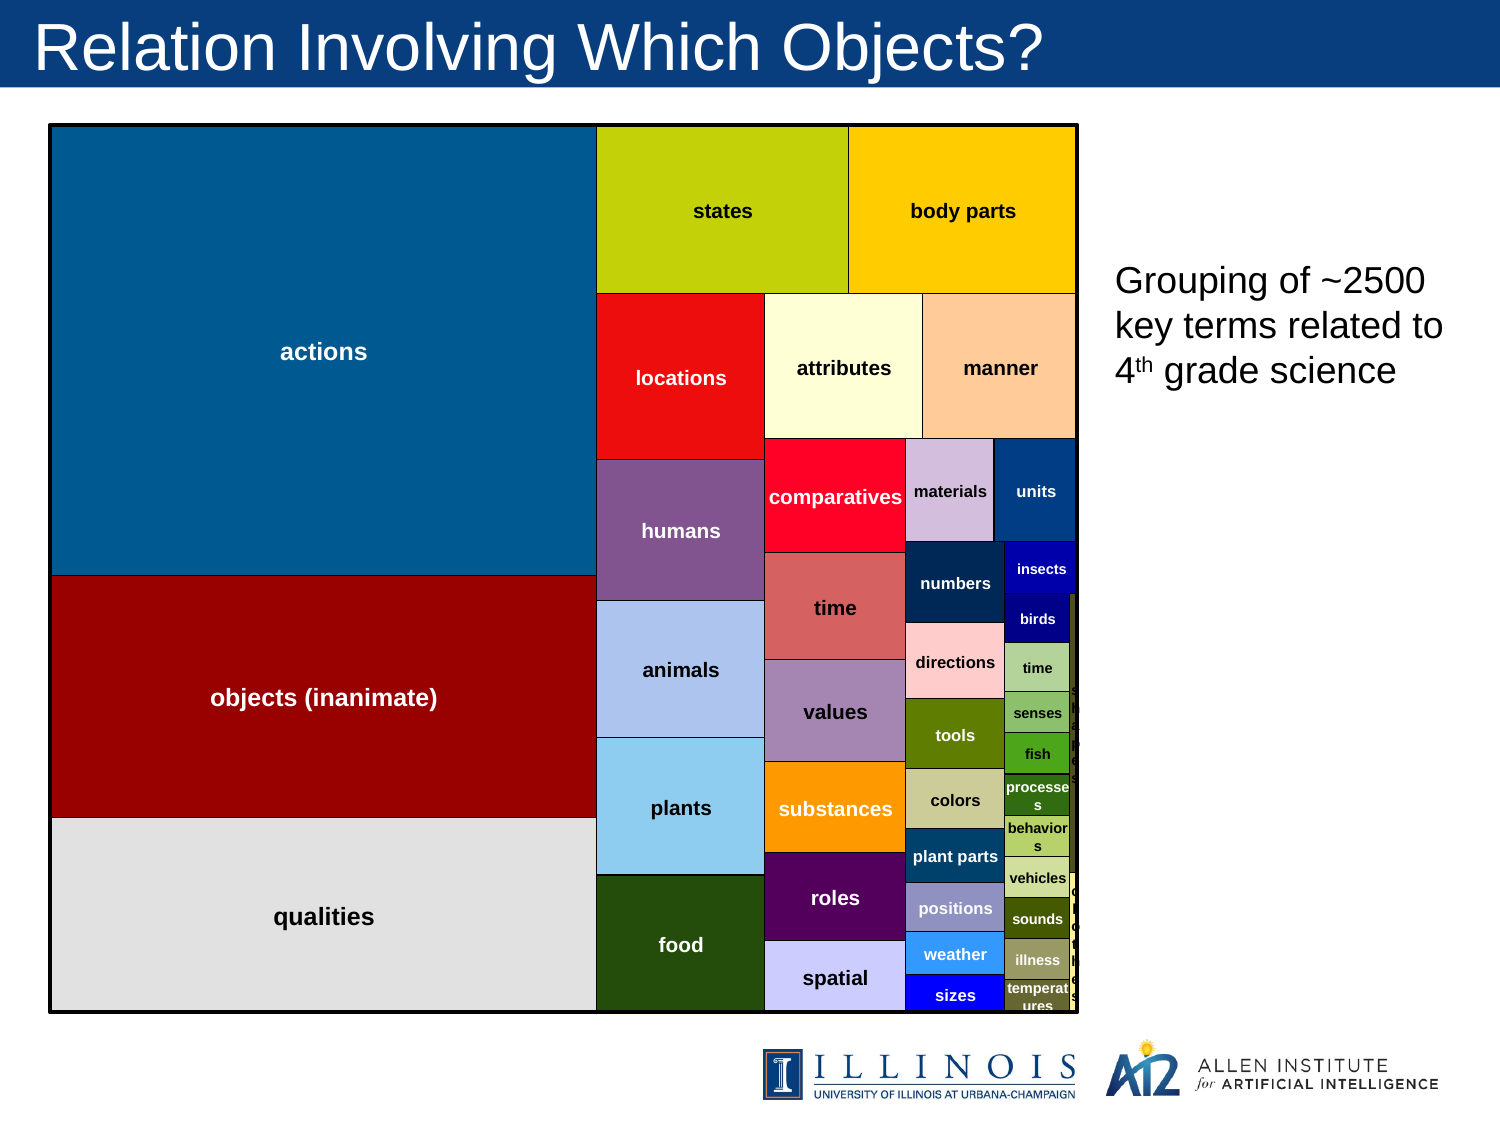

# Relation Involving Which Objects?
actions

states
body parts
locations
attributes
manner
comparatives
materials
units
humans
numbers
insects
time
objects (inanimate)
birds
shapes
animals
directions
time
values
senses
tools
fish
plants
substances
colors
processes
behaviors
qualities
plant parts
roles
vehicles
clothes
food
positions
sounds
weather
illness
spatial
sizes
temperatures
Grouping of ~2500
key terms related to
4th grade science